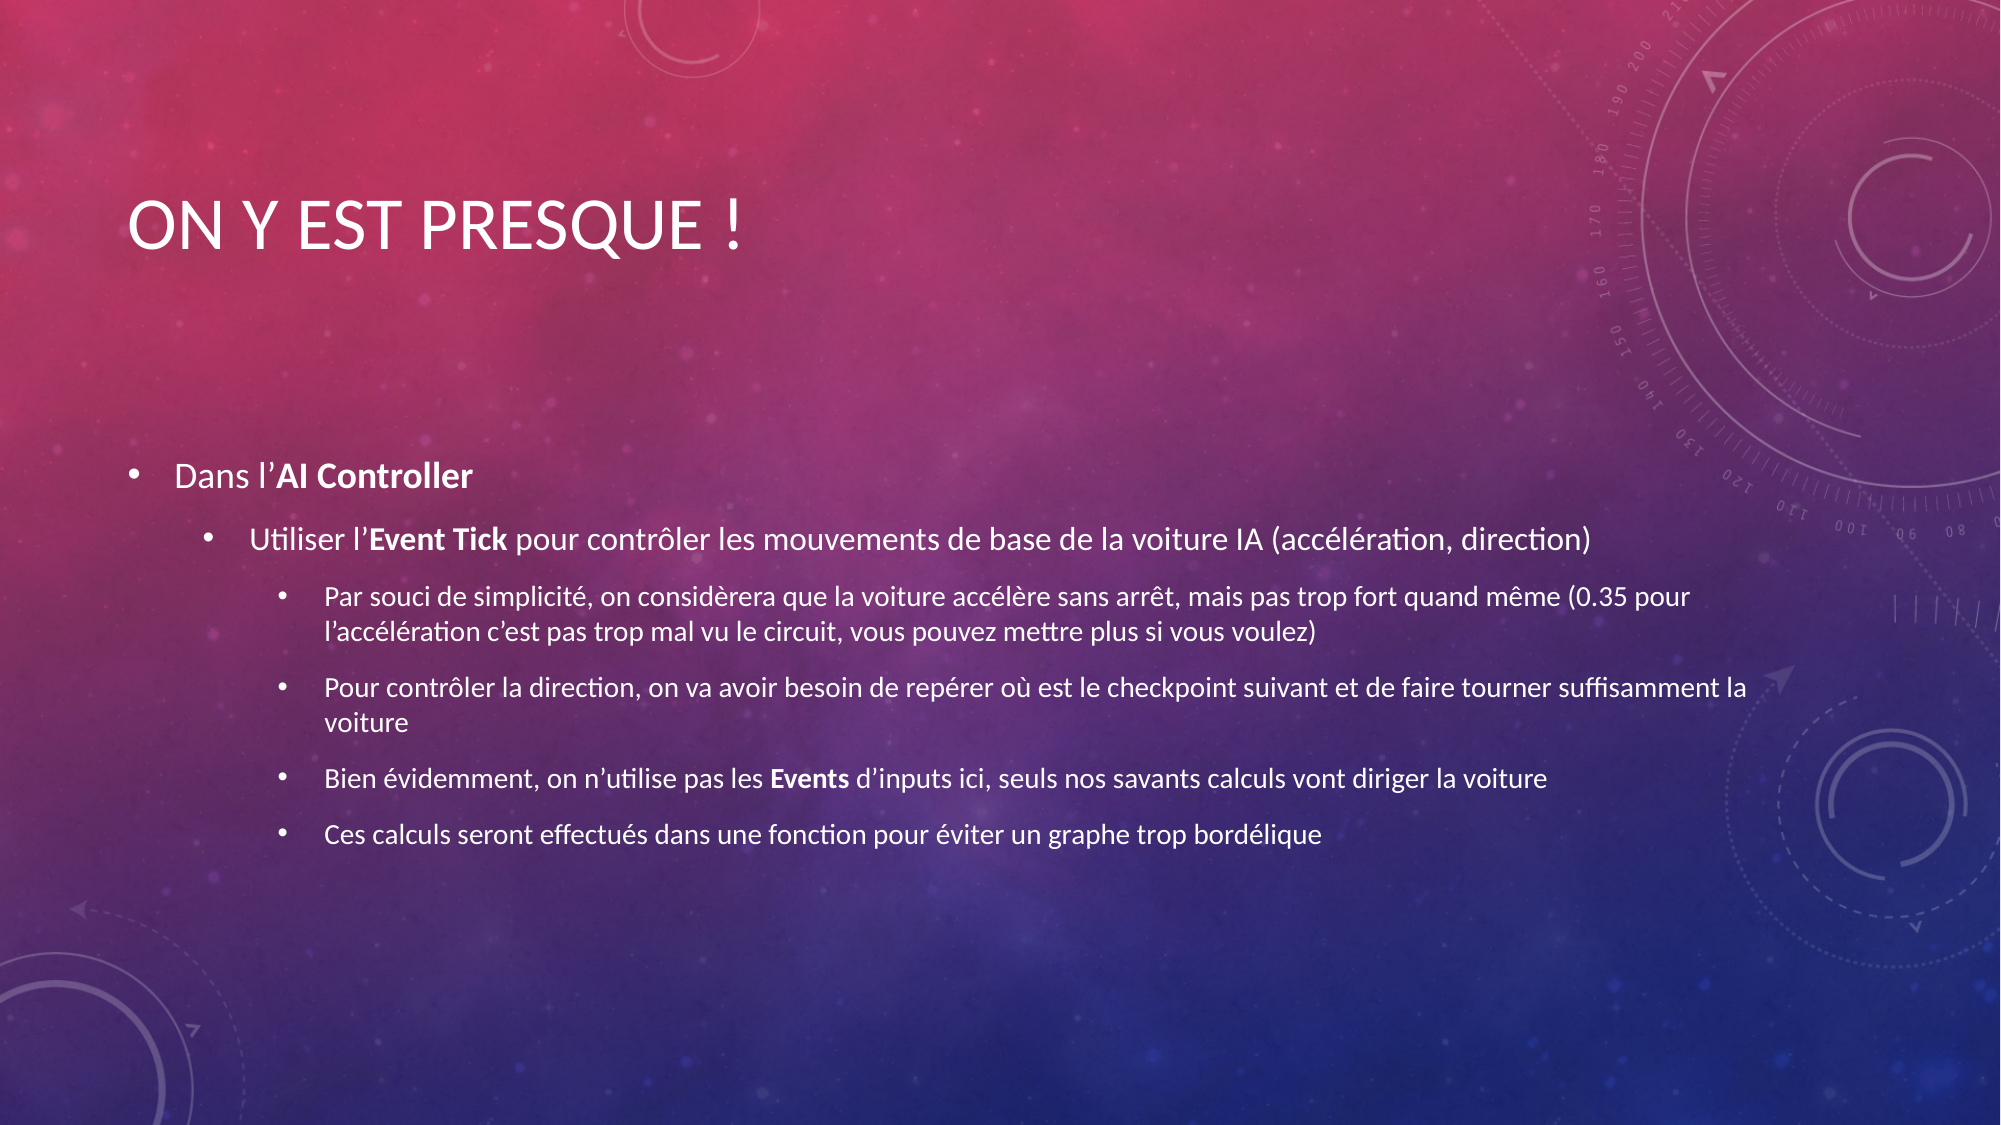

# On y est presque !
Dans l’AI Controller
Utiliser l’Event Tick pour contrôler les mouvements de base de la voiture IA (accélération, direction)
Par souci de simplicité, on considèrera que la voiture accélère sans arrêt, mais pas trop fort quand même (0.35 pour l’accélération c’est pas trop mal vu le circuit, vous pouvez mettre plus si vous voulez)
Pour contrôler la direction, on va avoir besoin de repérer où est le checkpoint suivant et de faire tourner suffisamment la voiture
Bien évidemment, on n’utilise pas les Events d’inputs ici, seuls nos savants calculs vont diriger la voiture
Ces calculs seront effectués dans une fonction pour éviter un graphe trop bordélique